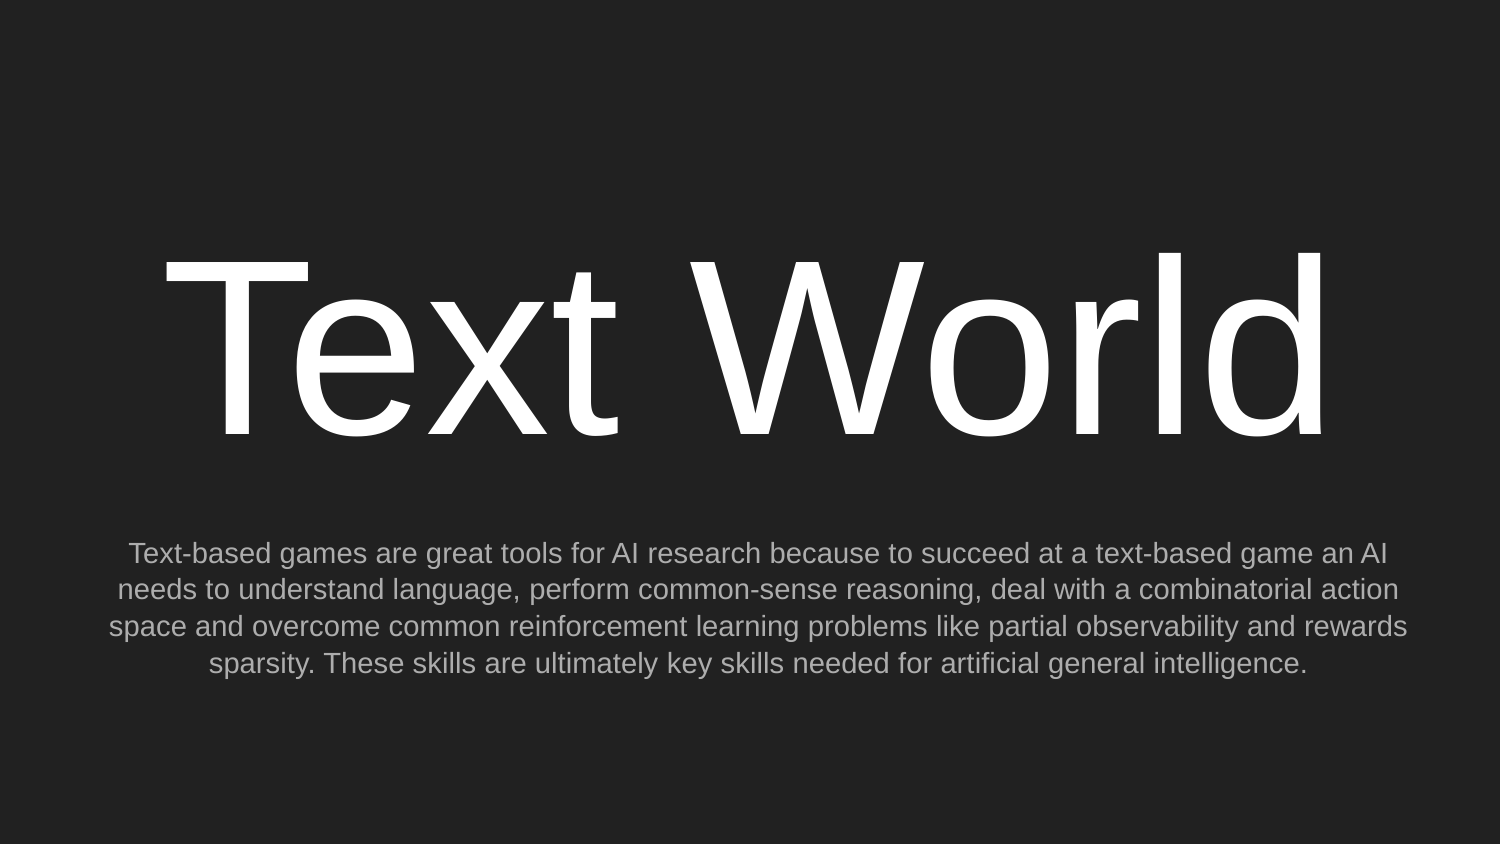

# Text World
Text-based games are great tools for AI research because to succeed at a text-based game an AI needs to understand language, perform common-sense reasoning, deal with a combinatorial action space and overcome common reinforcement learning problems like partial observability and rewards sparsity. These skills are ultimately key skills needed for artificial general intelligence.